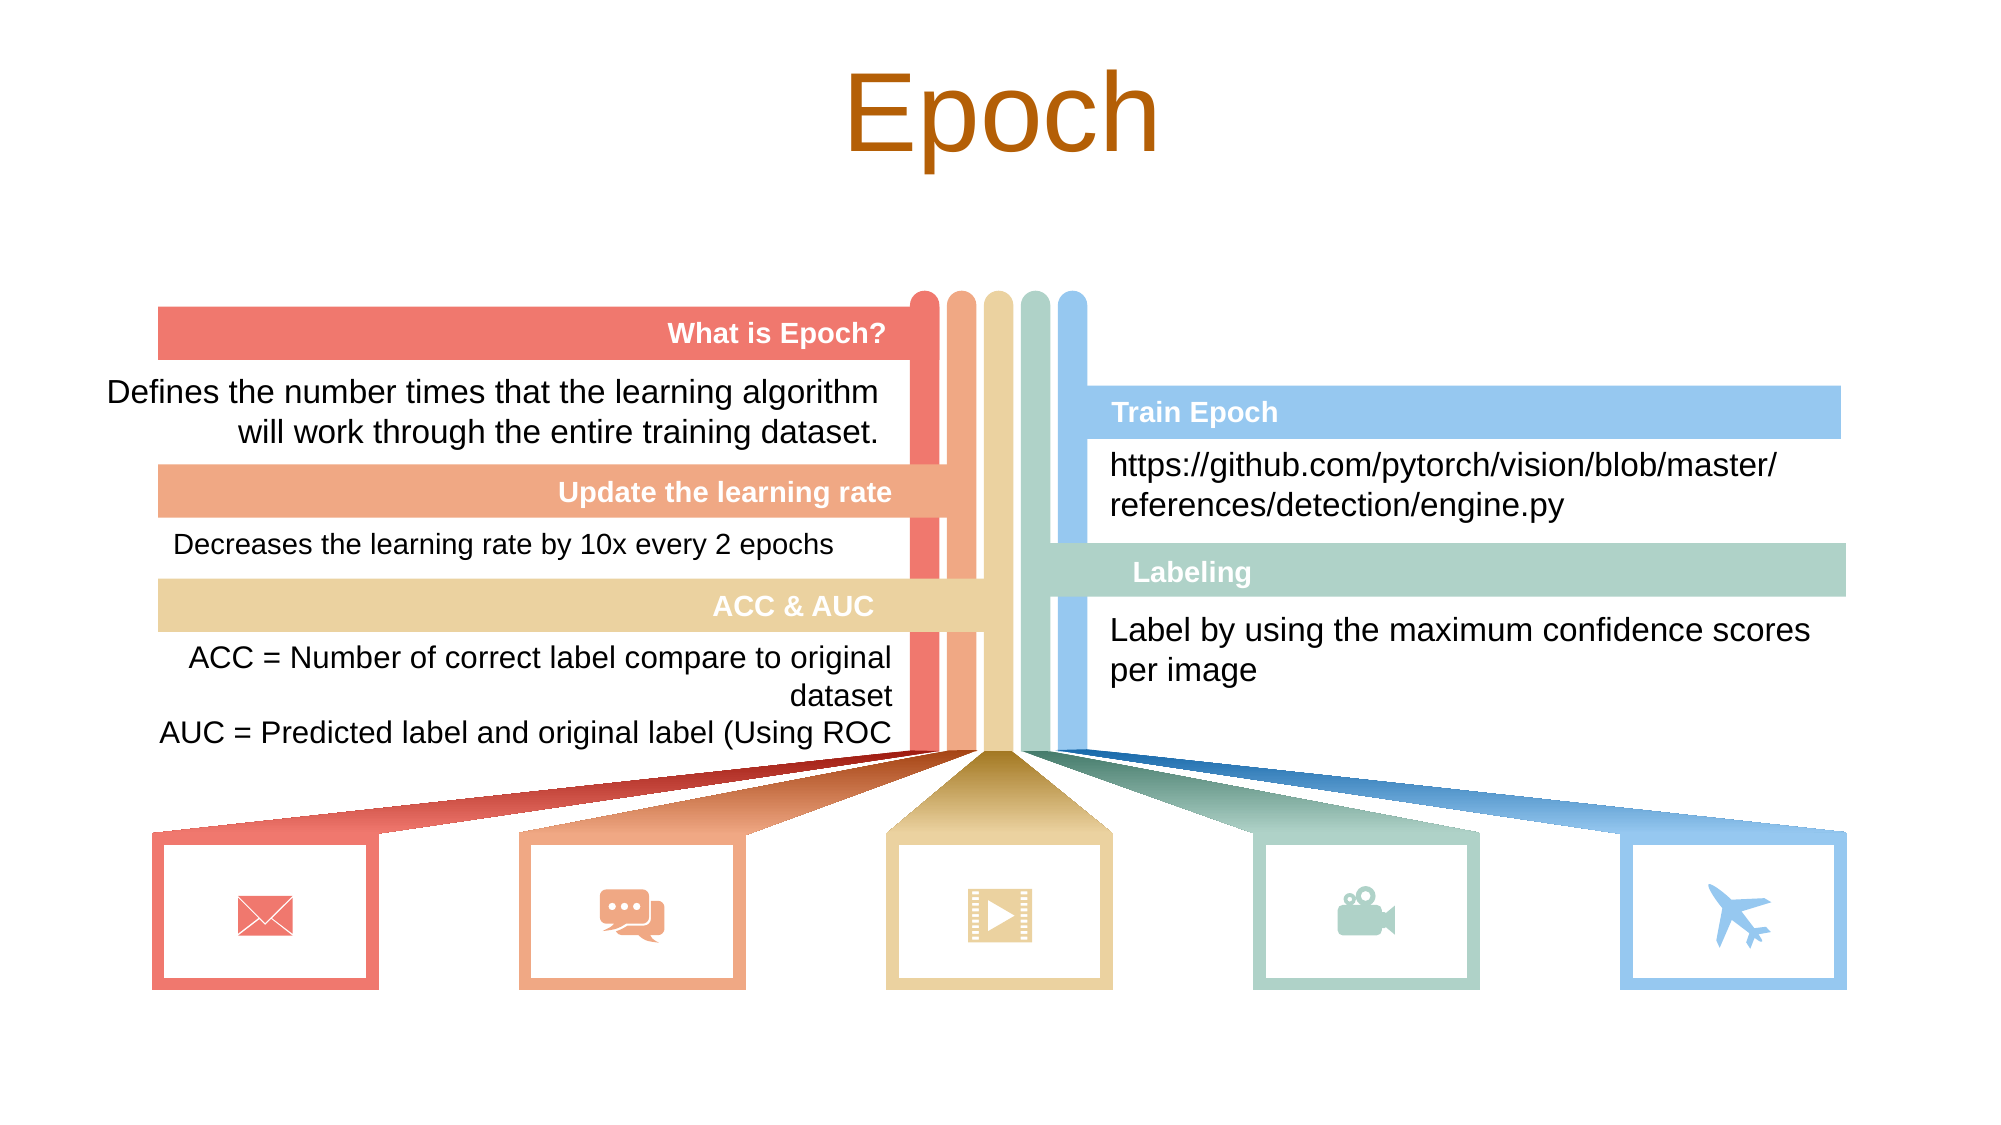

Epoch

What is Epoch?
Defines the number times that the learning algorithm will work through the entire training dataset.

Train Epoch
https://github.com/pytorch/vision/blob/master/references/detection/engine.py

Update the learning rate
Decreases the learning rate by 10x every 2 epochs

Labeling

ACC & AUC
Label by using the maximum confidence scores per image
ACC = Number of correct label compare to original dataset
AUC = Predicted label and original label (Using ROC